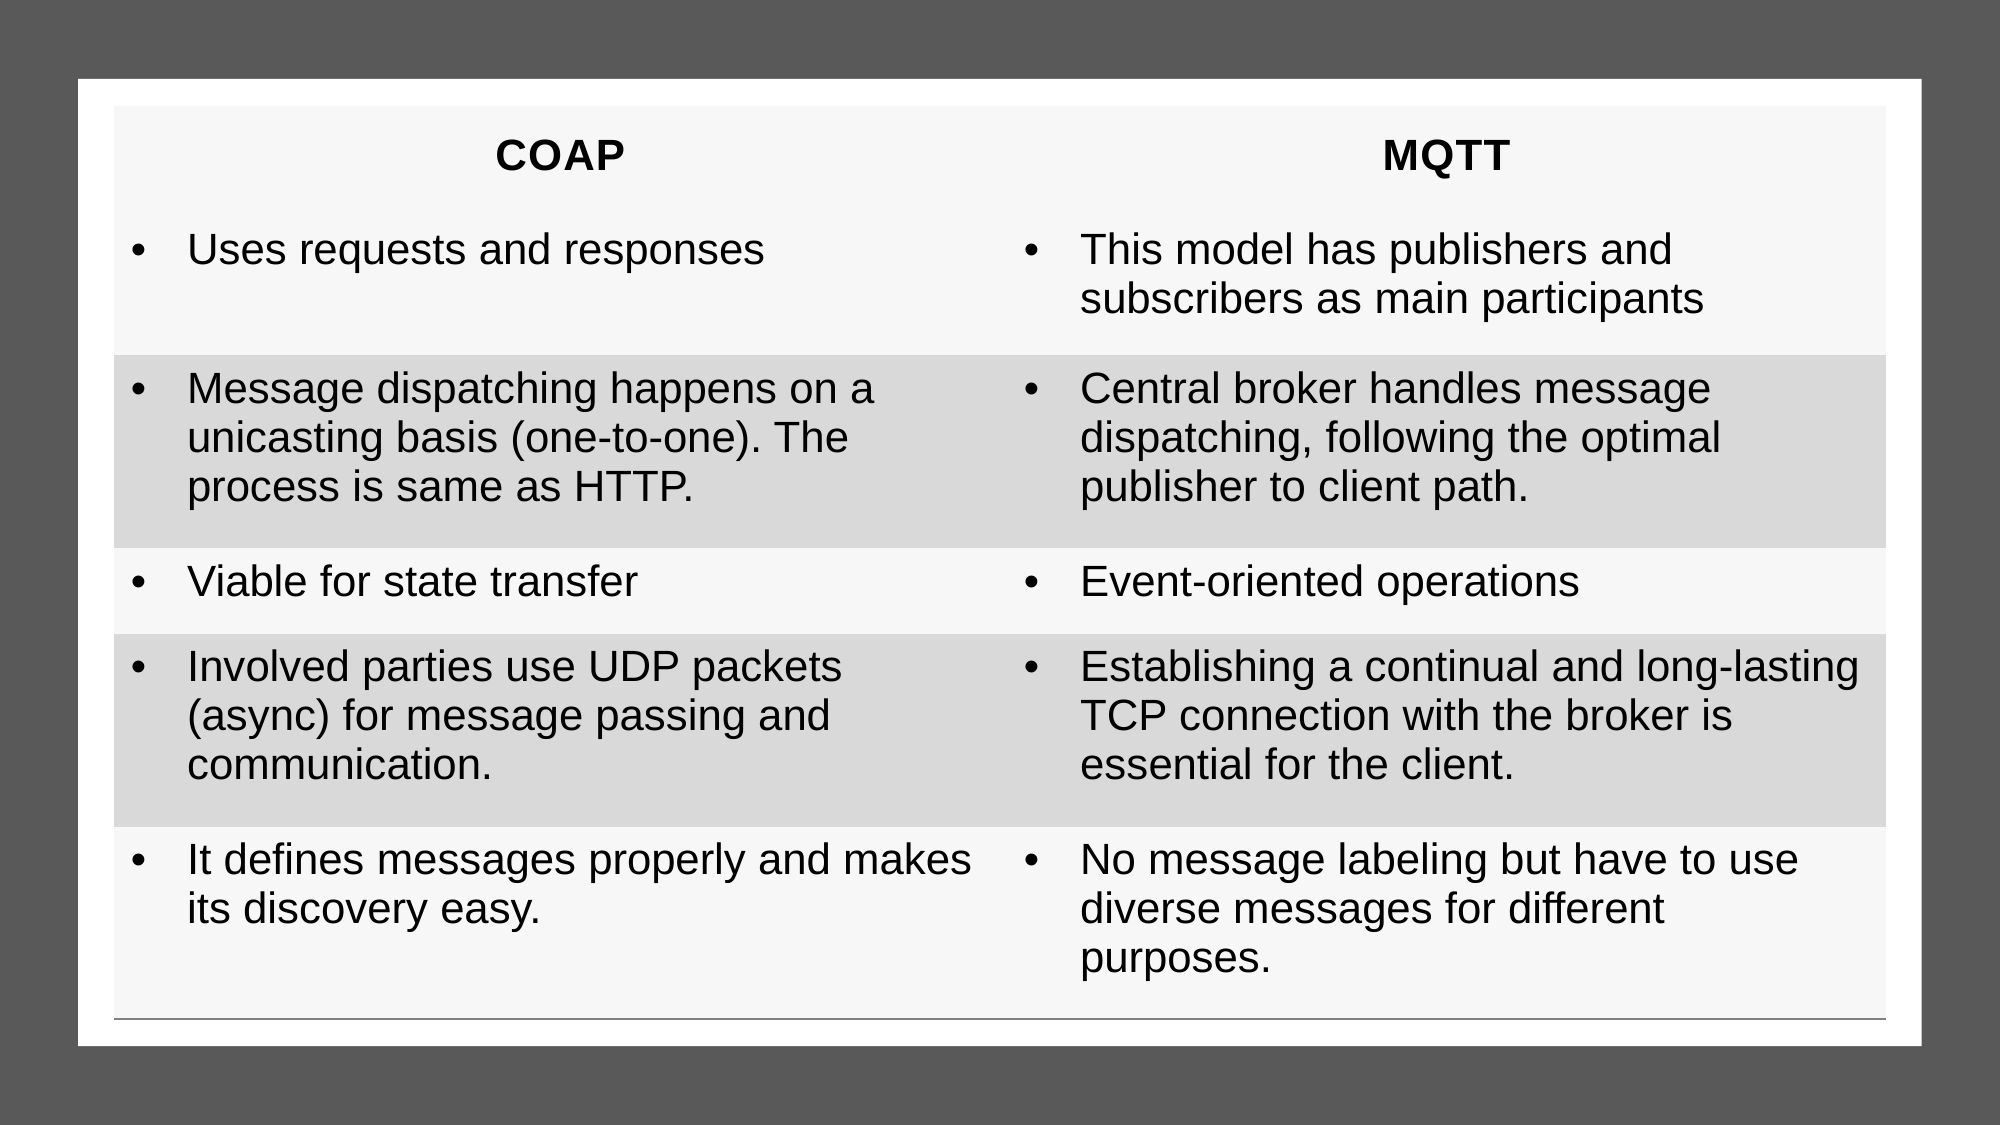

| CoAP | MQTT |
| --- | --- |
| Uses requests and responses | This model has publishers and subscribers as main participants |
| Message dispatching happens on a unicasting basis (one-to-one). The process is same as HTTP. | Central broker handles message dispatching, following the optimal publisher to client path. |
| Viable for state transfer | Event-oriented operations |
| Involved parties use UDP packets (async) for message passing and communication. | Establishing a continual and long-lasting TCP connection with the broker is essential for the client. |
| It defines messages properly and makes its discovery easy. | No message labeling but have to use diverse messages for different purposes. |